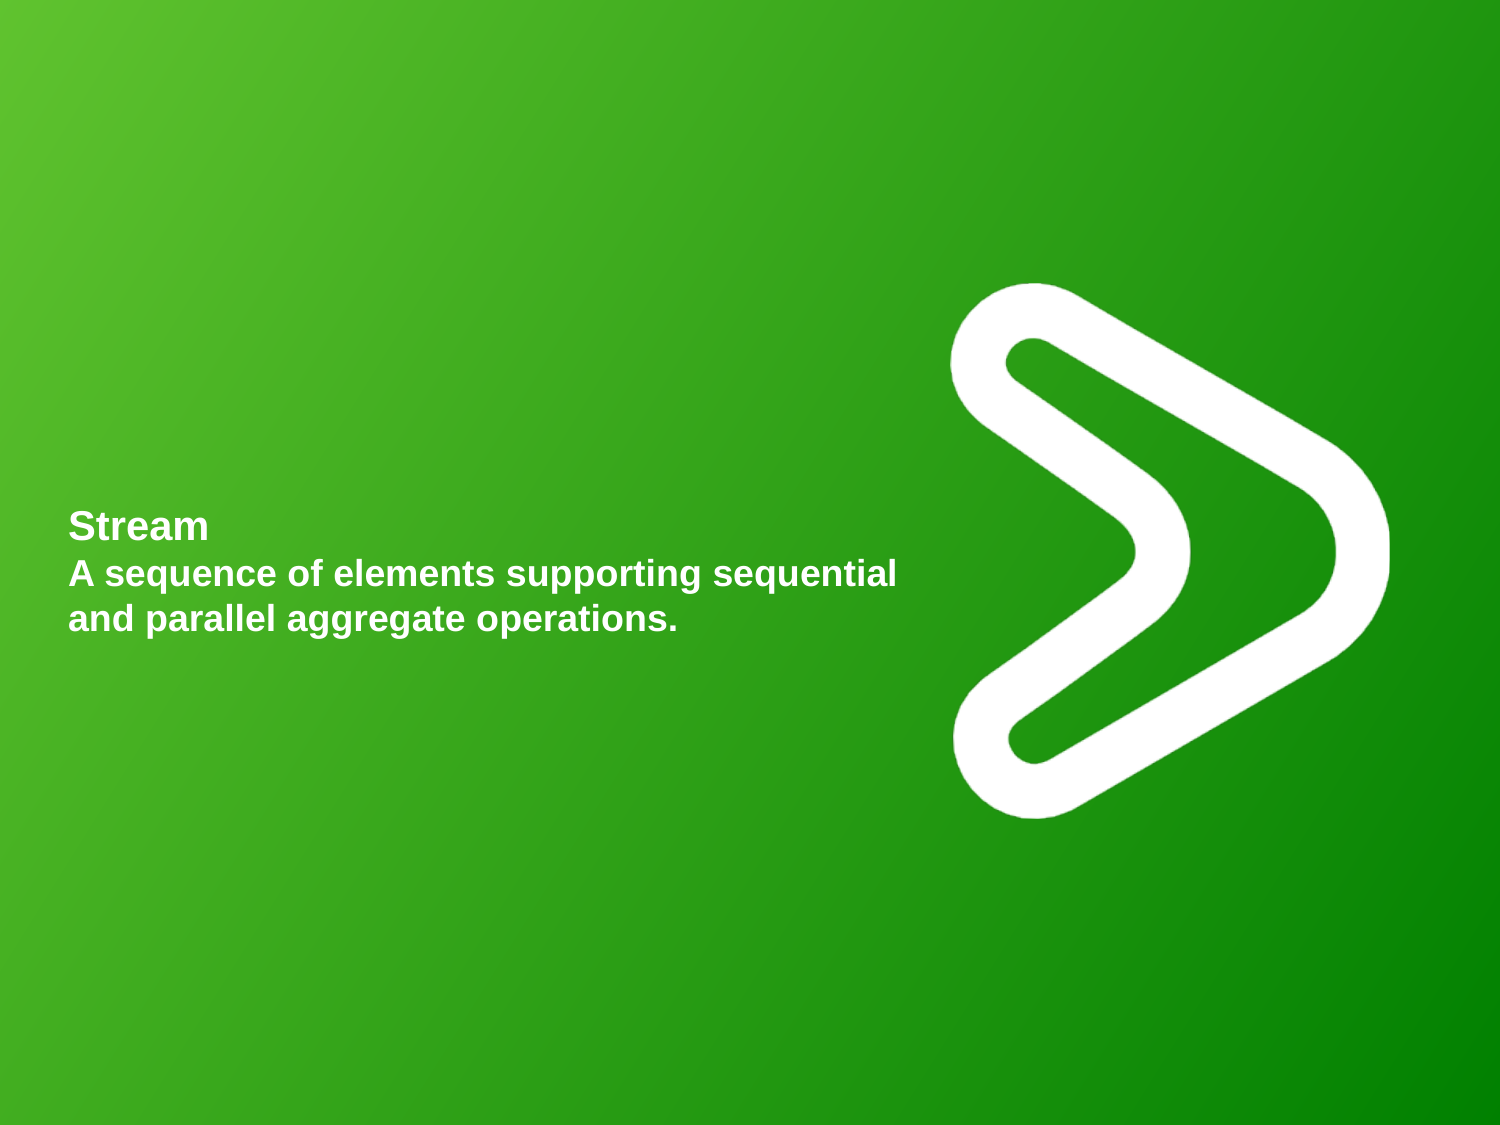

Stream
A sequence of elements supporting sequential and parallel aggregate operations.